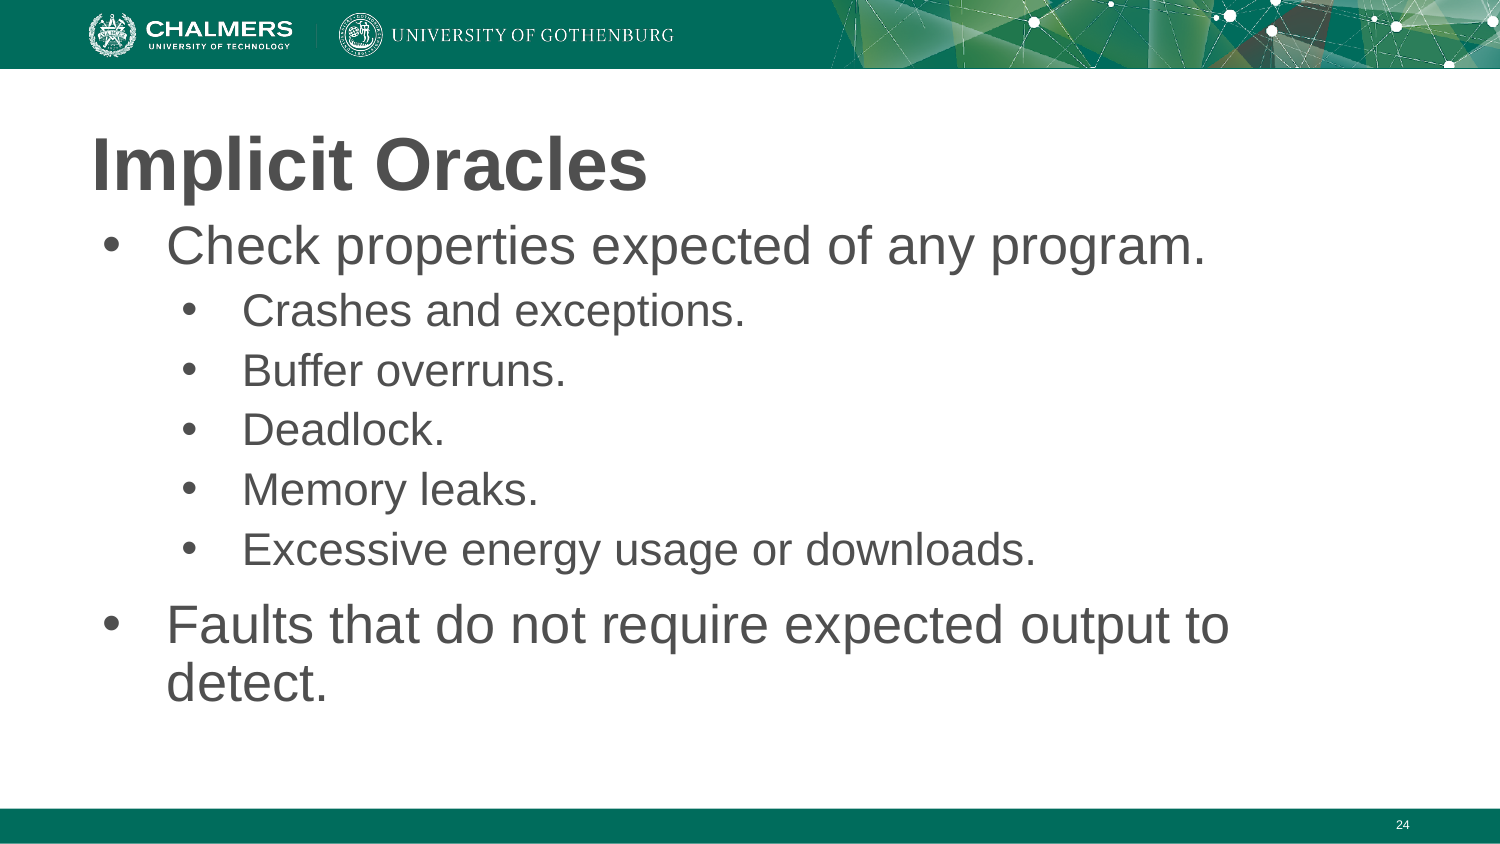

# Implicit Oracles
Check properties expected of any program.
Crashes and exceptions.
Buffer overruns.
Deadlock.
Memory leaks.
Excessive energy usage or downloads.
Faults that do not require expected output to detect.
24